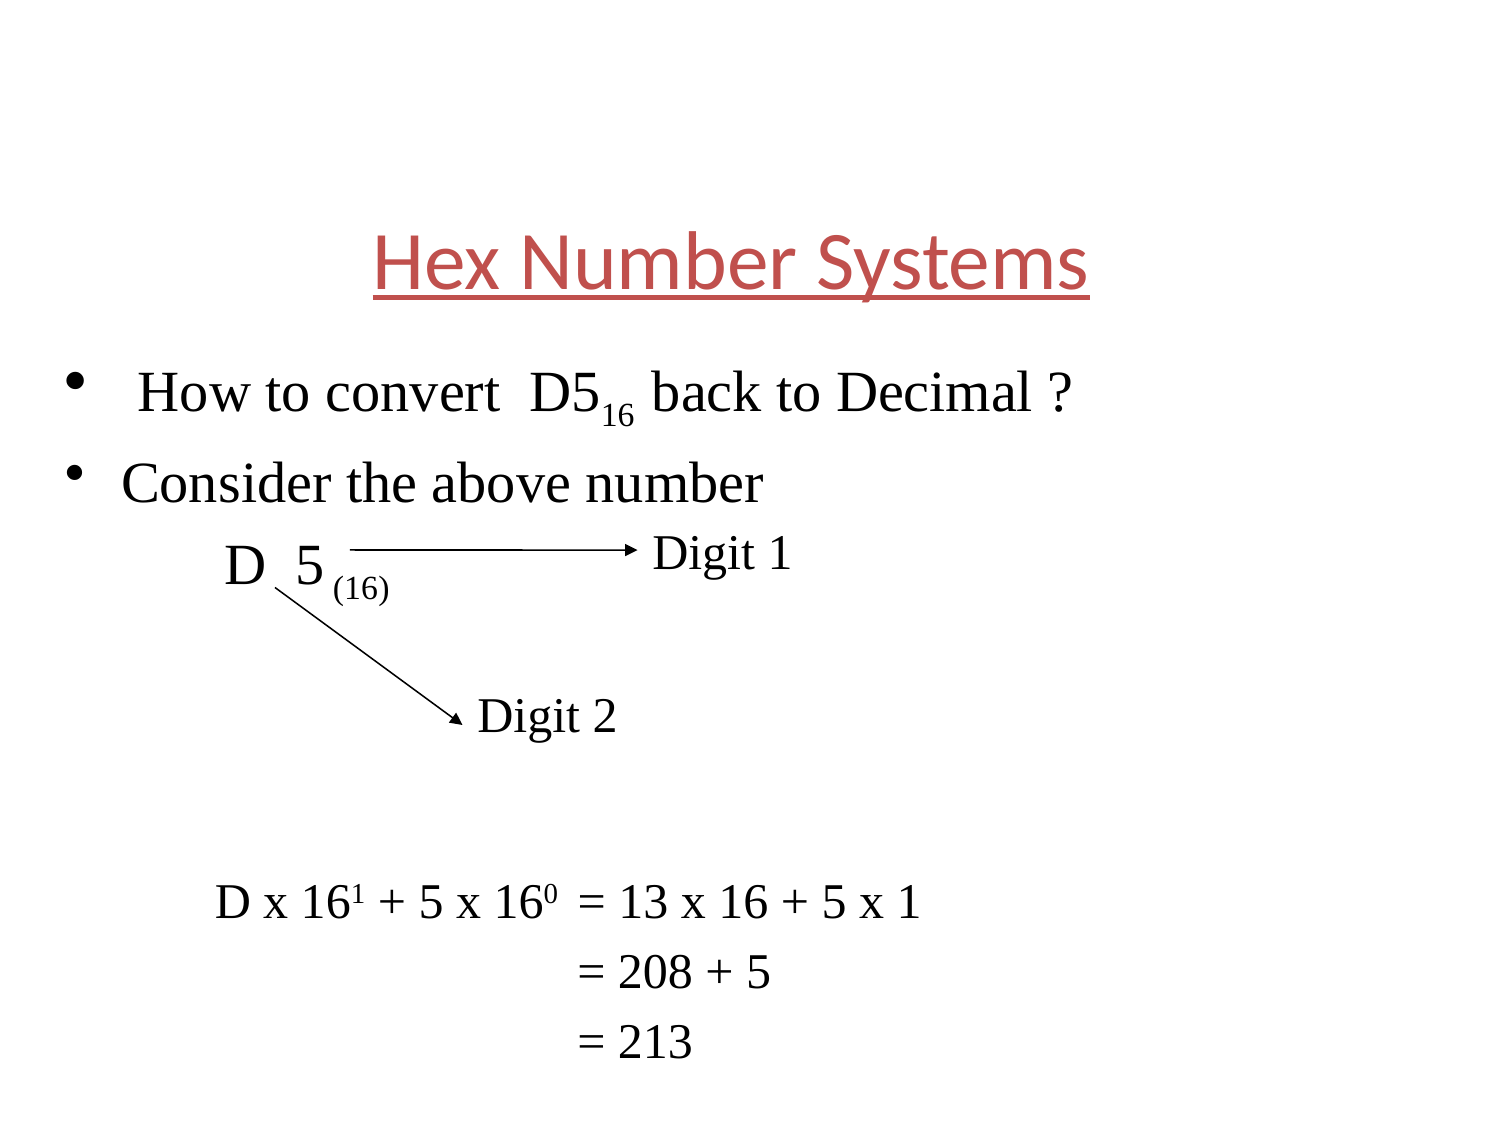

Hex Number Systems
 How to convert  D516  back to Decimal ?
Consider the above number
           D  5 (16)

            D x 161 + 5 x 160  = 13 x 16 + 5 x 1
                                         = 208 + 5
                                         = 213

Digit 1

Digit 2